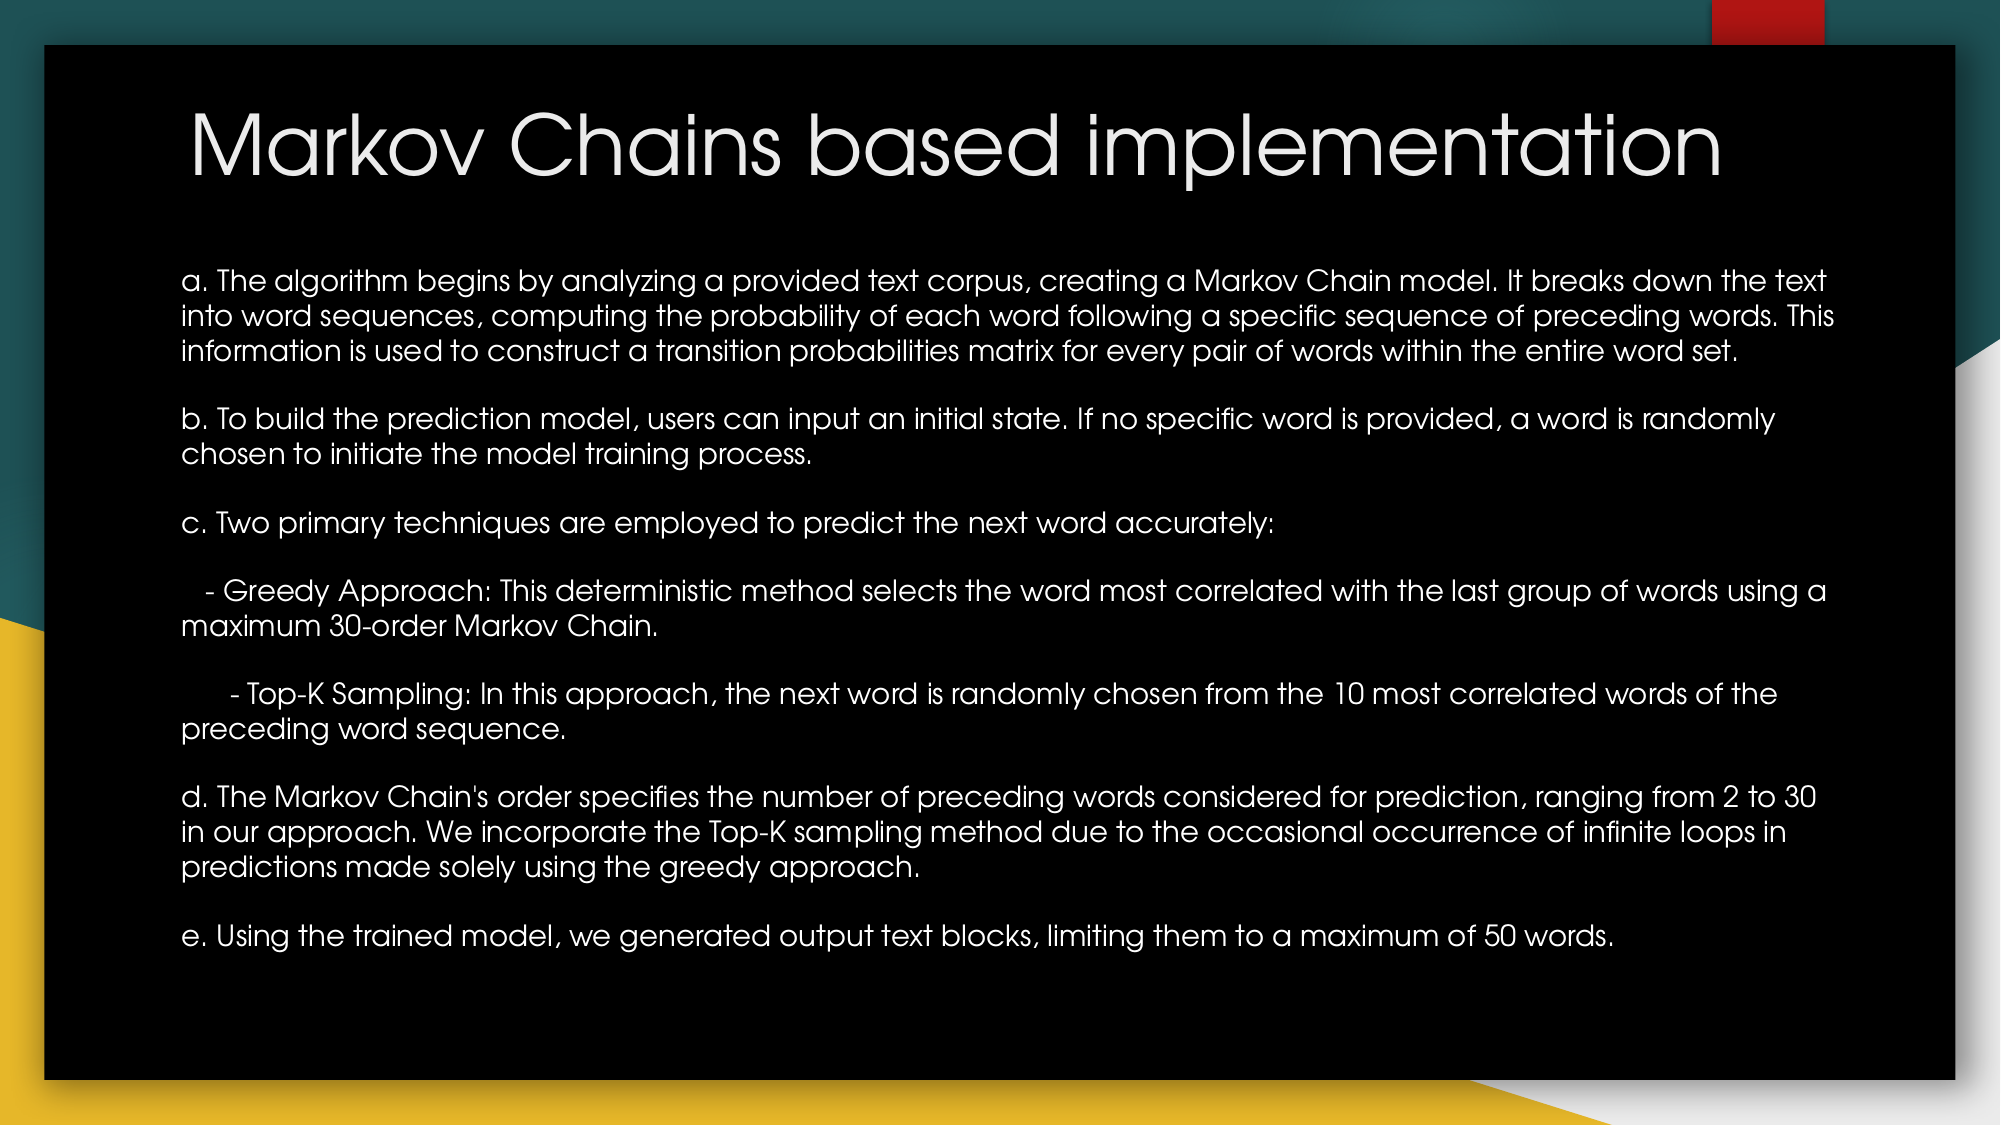

# Markov Chains based implementation
a. The algorithm begins by analyzing a provided text corpus, creating a Markov Chain model. It breaks down the text into word sequences, computing the probability of each word following a specific sequence of preceding words. This information is used to construct a transition probabilities matrix for every pair of words within the entire word set.
b. To build the prediction model, users can input an initial state. If no specific word is provided, a word is randomly chosen to initiate the model training process.
c. Two primary techniques are employed to predict the next word accurately:
   - Greedy Approach: This deterministic method selects the word most correlated with the last group of words using a maximum 30-order Markov Chain.
      - Top-K Sampling: In this approach, the next word is randomly chosen from the 10 most correlated words of the preceding word sequence.
d. The Markov Chain's order specifies the number of preceding words considered for prediction, ranging from 2 to 30 in our approach. We incorporate the Top-K sampling method due to the occasional occurrence of infinite loops in predictions made solely using the greedy approach.
e. Using the trained model, we generated output text blocks, limiting them to a maximum of 50 words.